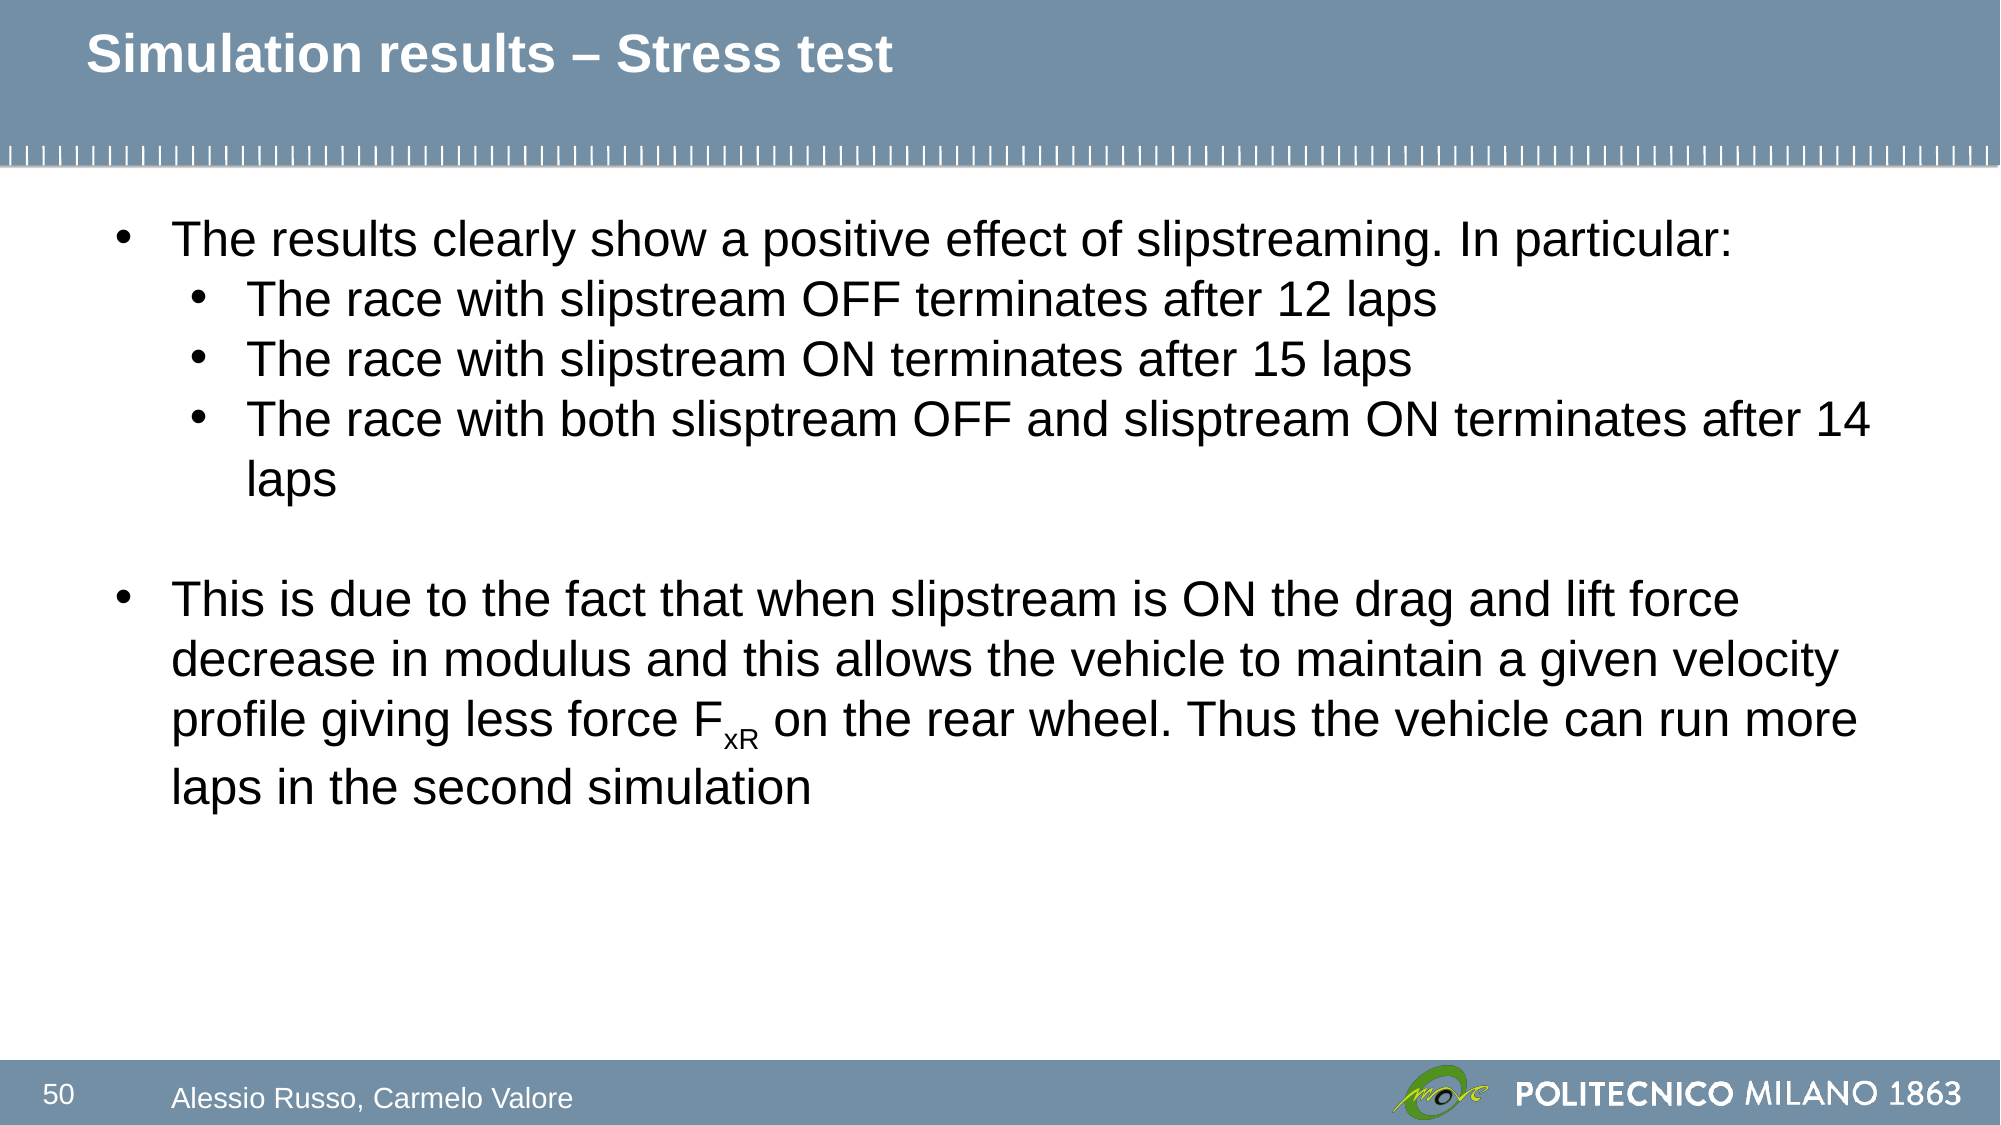

Simulation results – Stress test
The results clearly show a positive effect of slipstreaming. In particular:
The race with slipstream OFF terminates after 12 laps
The race with slipstream ON terminates after 15 laps
The race with both slisptream OFF and slisptream ON terminates after 14 laps

This is due to the fact that when slipstream is ON the drag and lift force decrease in modulus and this allows the vehicle to maintain a given velocity profile giving less force FxR on the rear wheel. Thus the vehicle can run more laps in the second simulation

50
Alessio Russo, Carmelo Valore